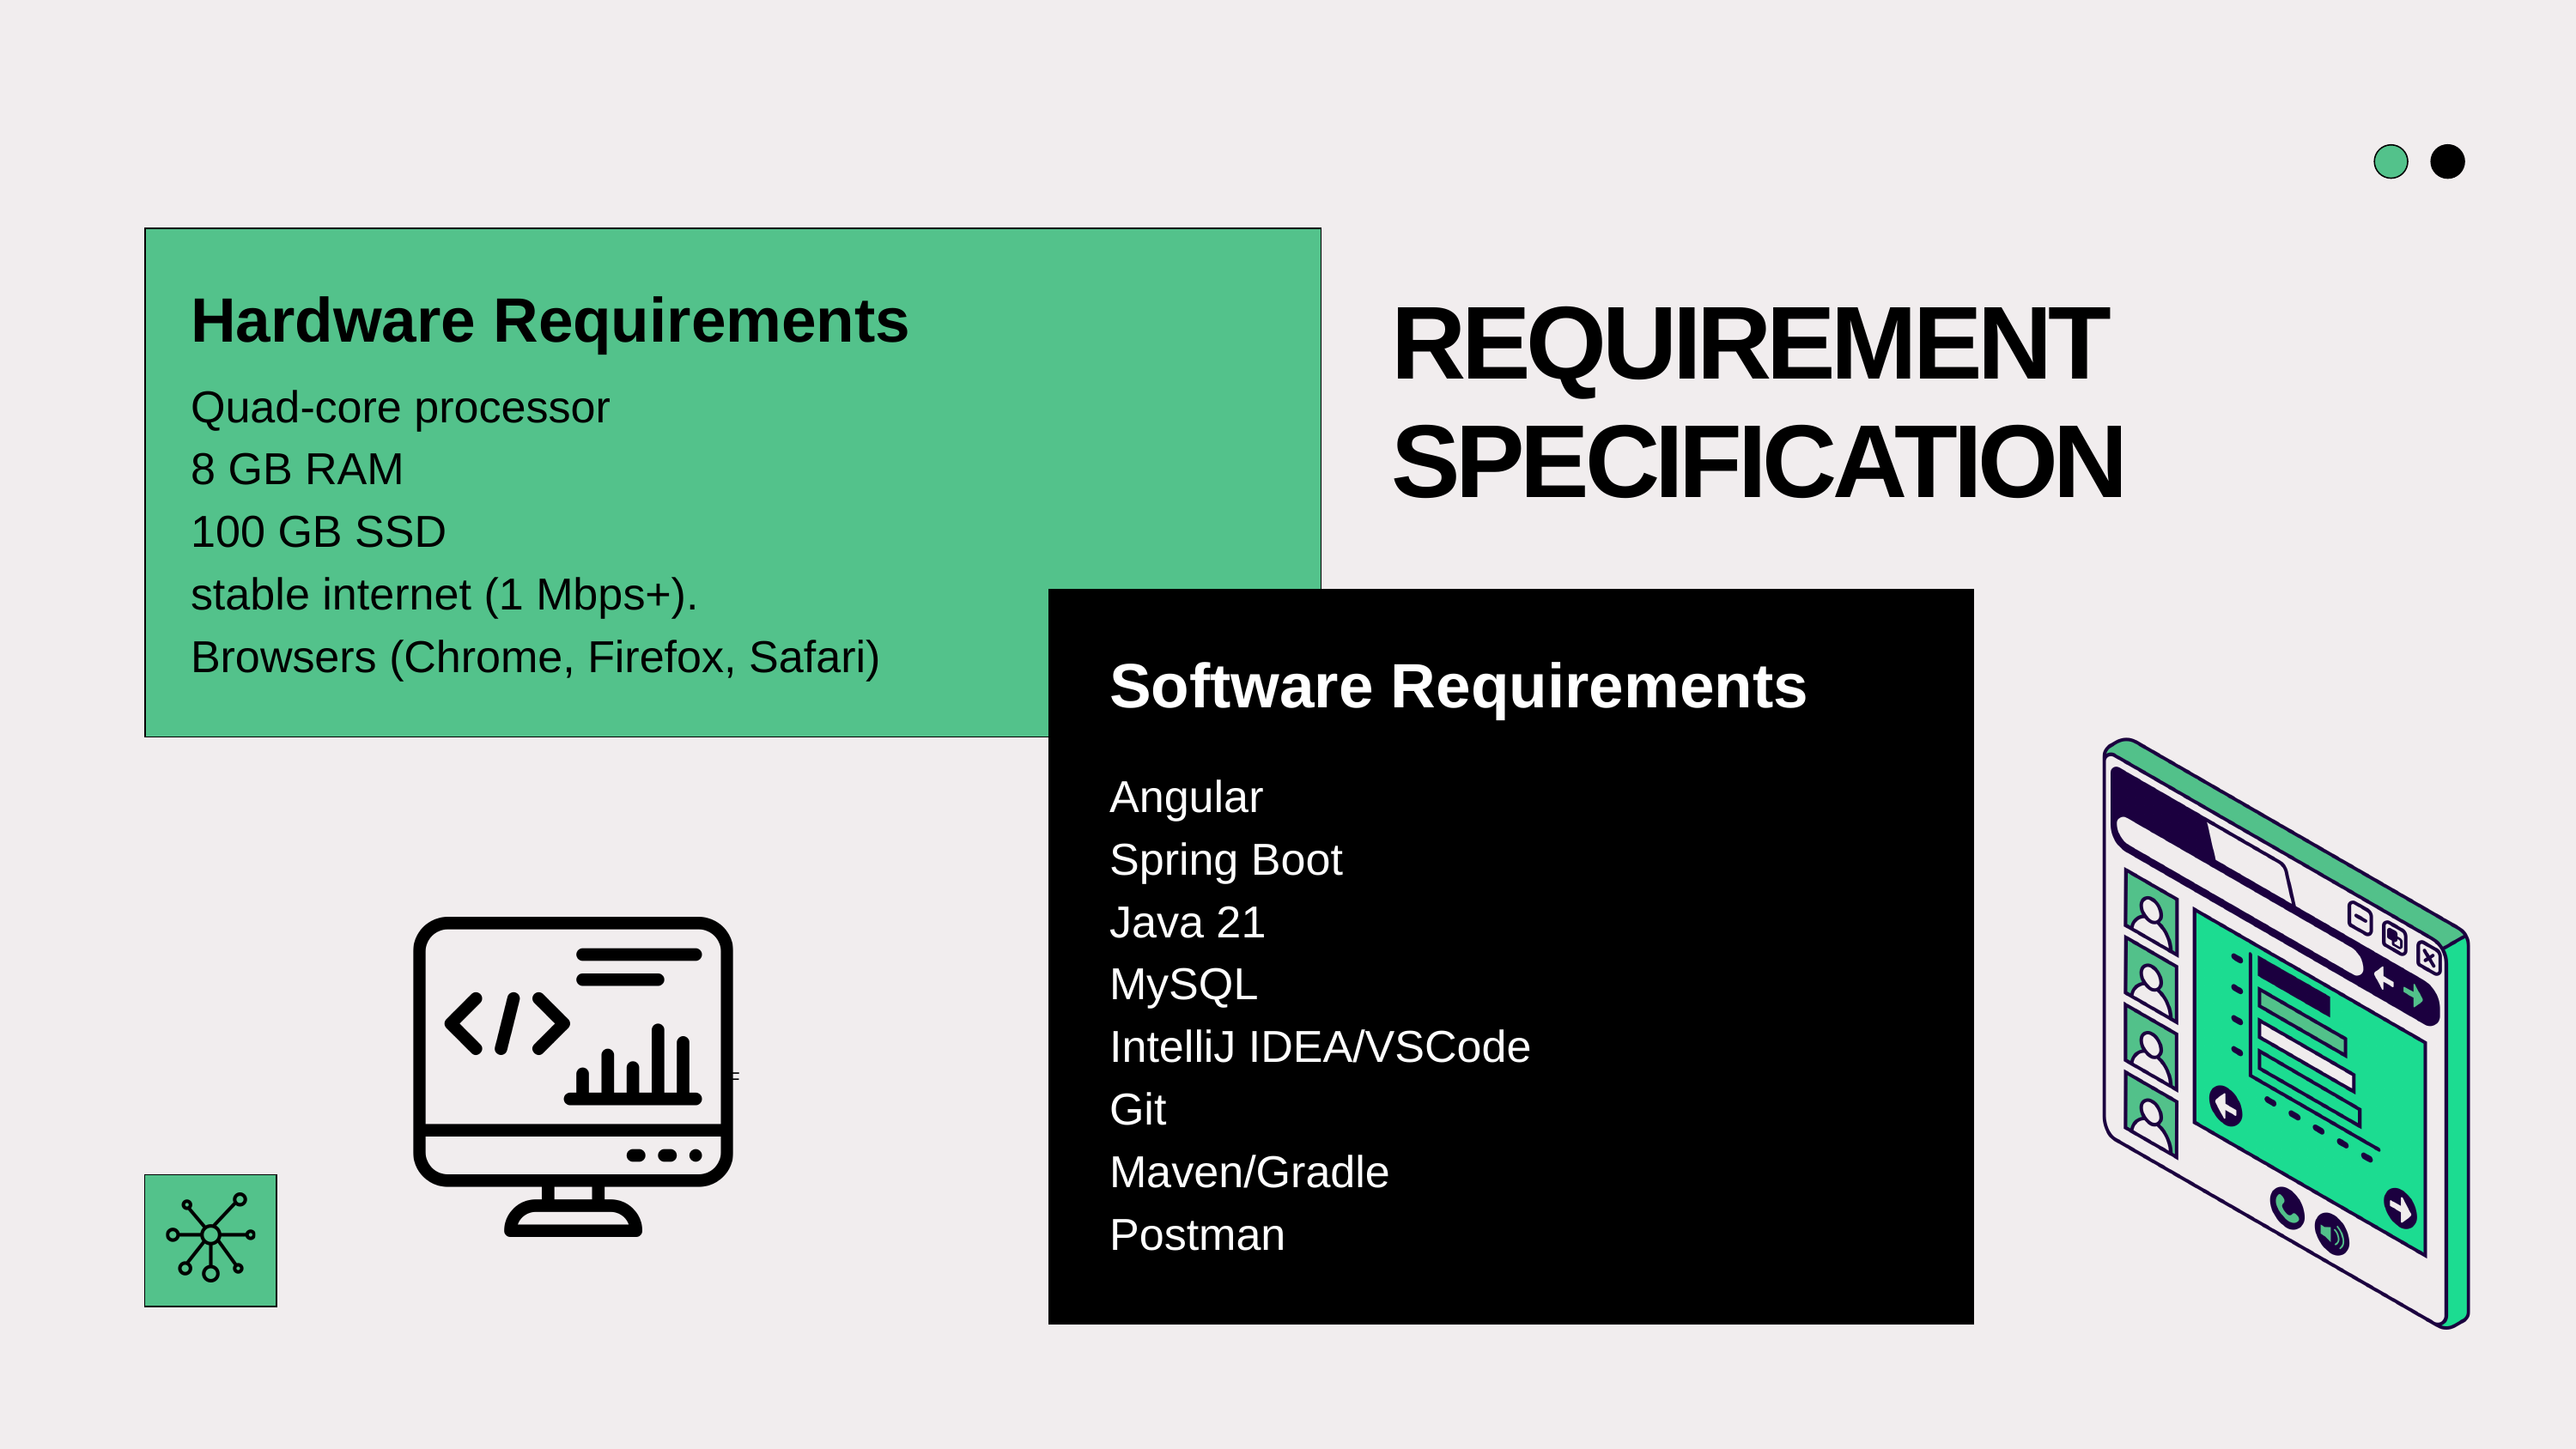

Hardware Requirements
REQUIREMENT SPECIFICATION
Quad-core processor
8 GB RAM
100 GB SSD
stable internet (1 Mbps+).
Browsers (Chrome, Firefox, Safari)

Software Requirements

Angular
Spring Boot
Java 21
MySQL
IntelliJ IDEA/VSCode
Git
Maven/Gradle
Postman

F